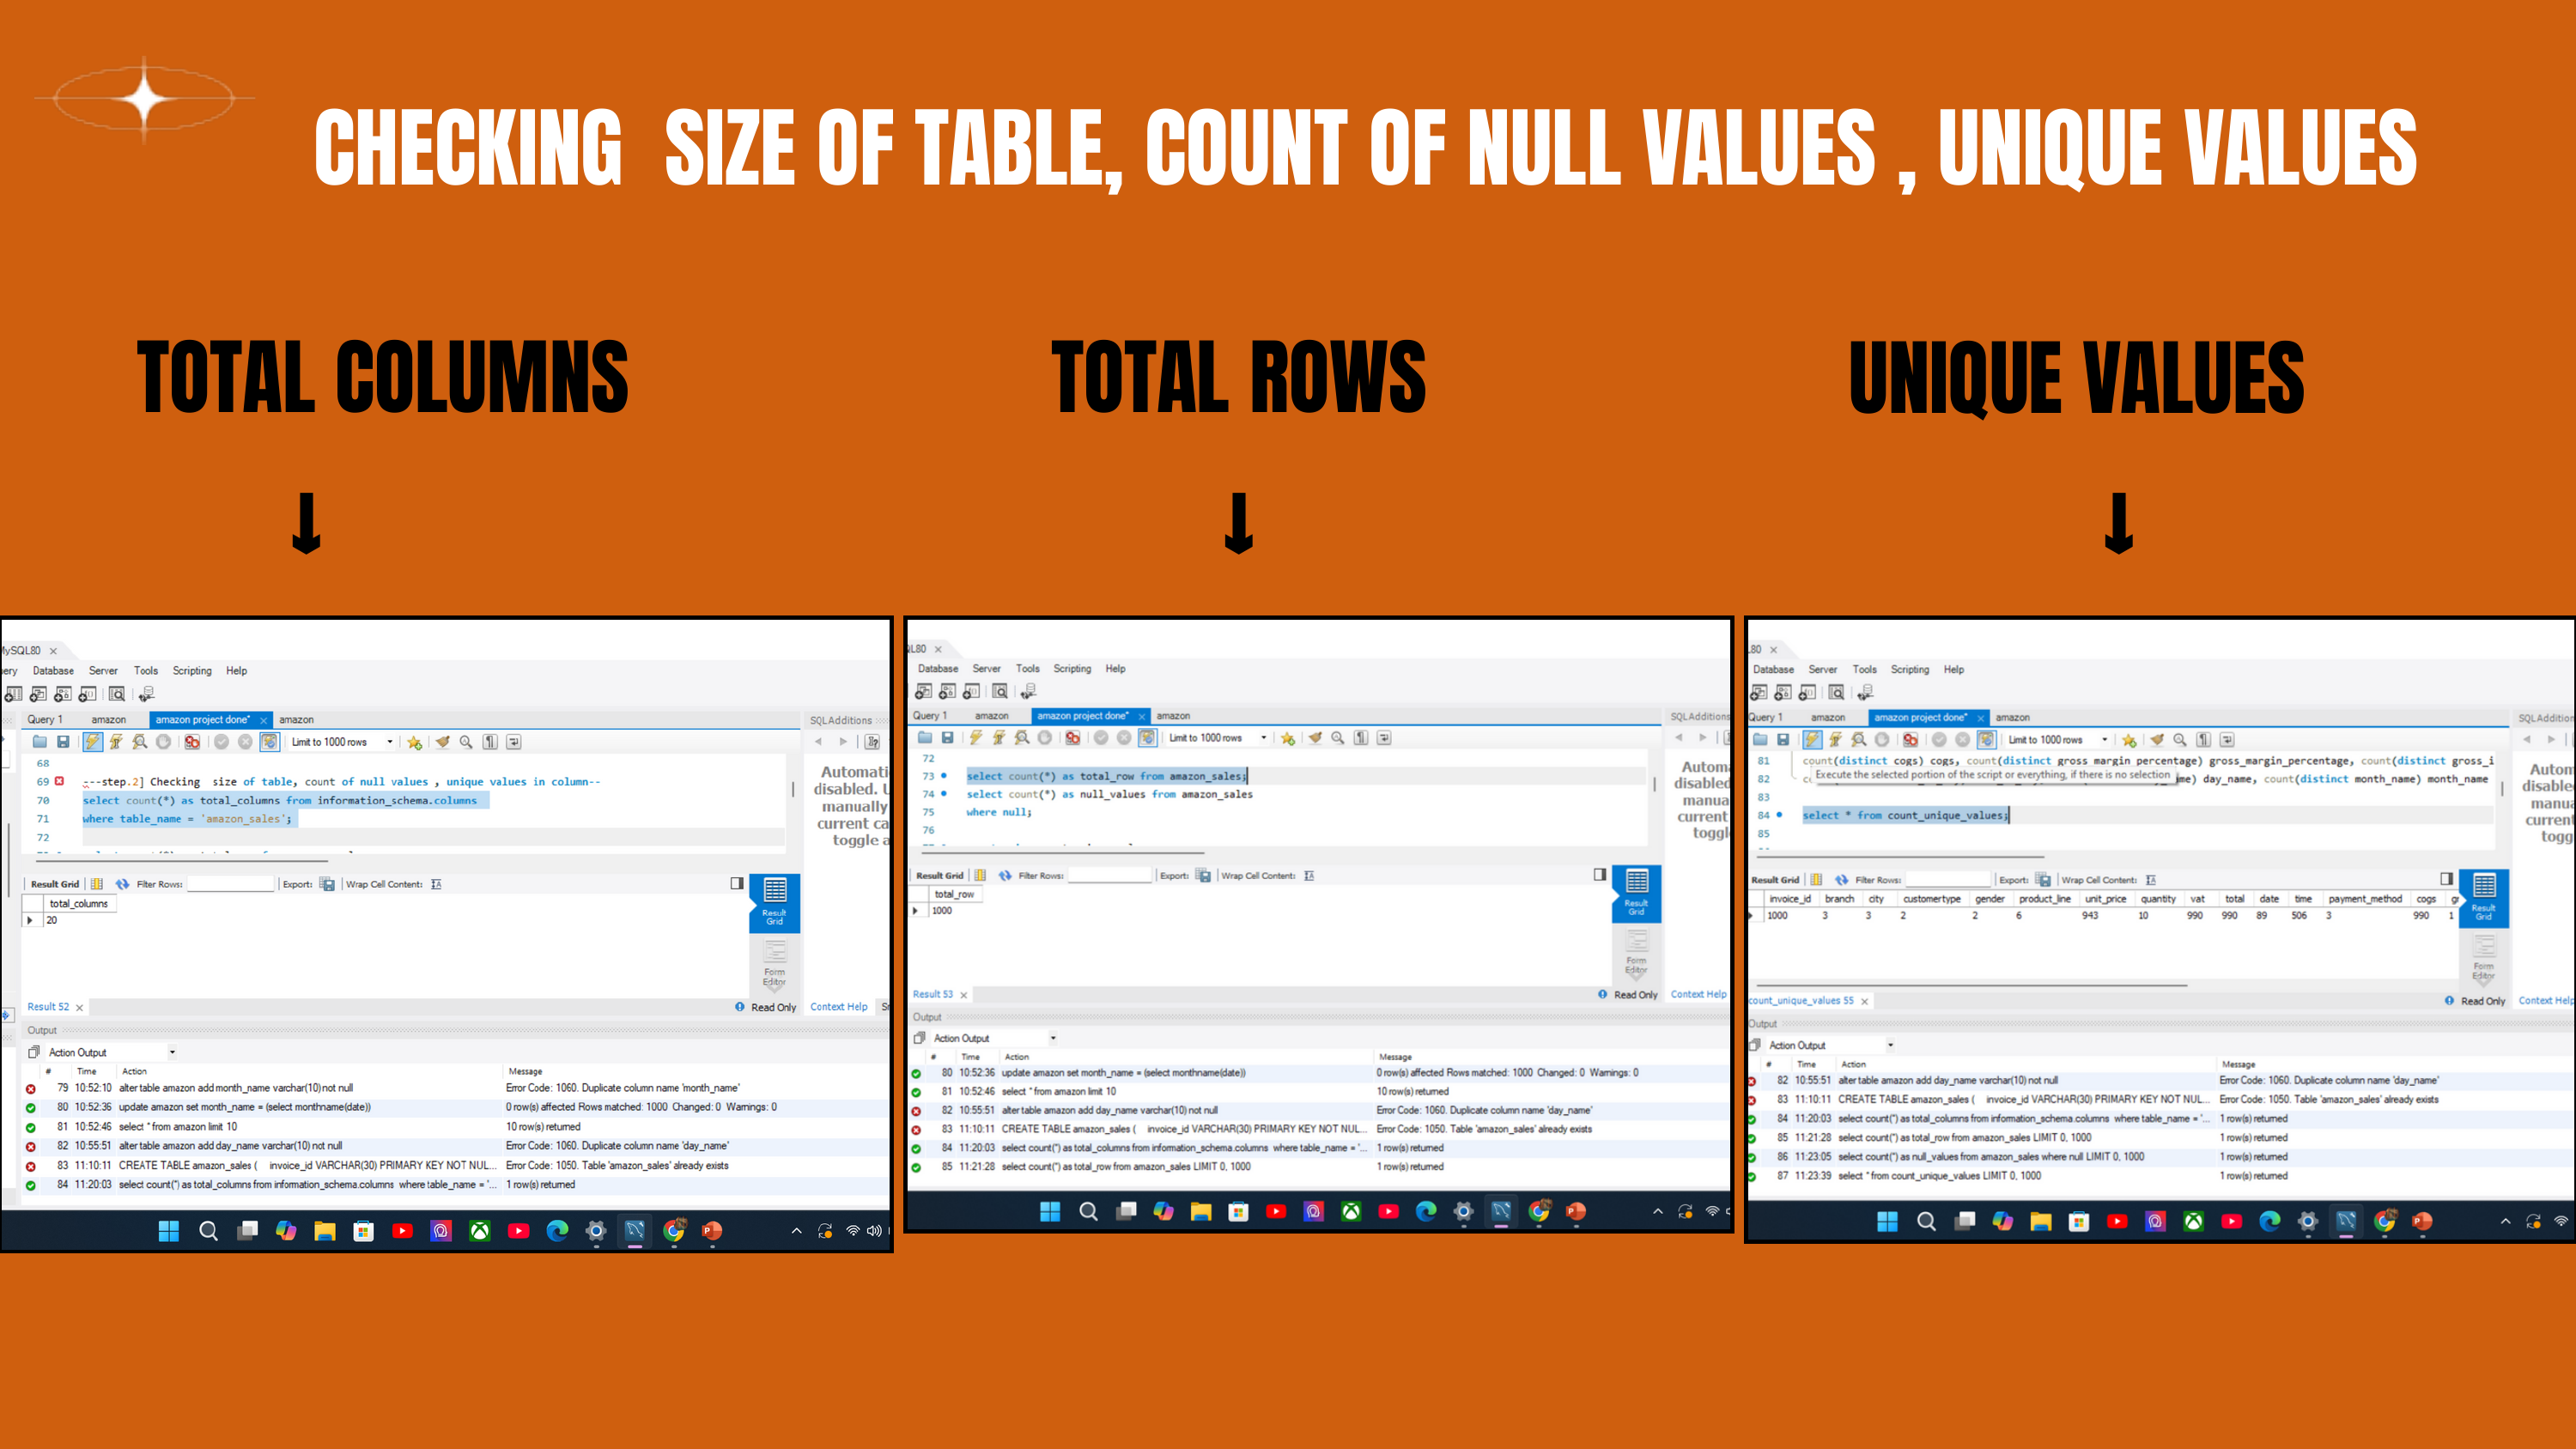

CHECKING  SIZE OF TABLE, COUNT OF NULL VALUES , UNIQUE VALUES
TOTAL COLUMNS
TOTAL ROWS
UNIQUE VALUES
↓
↓
↓